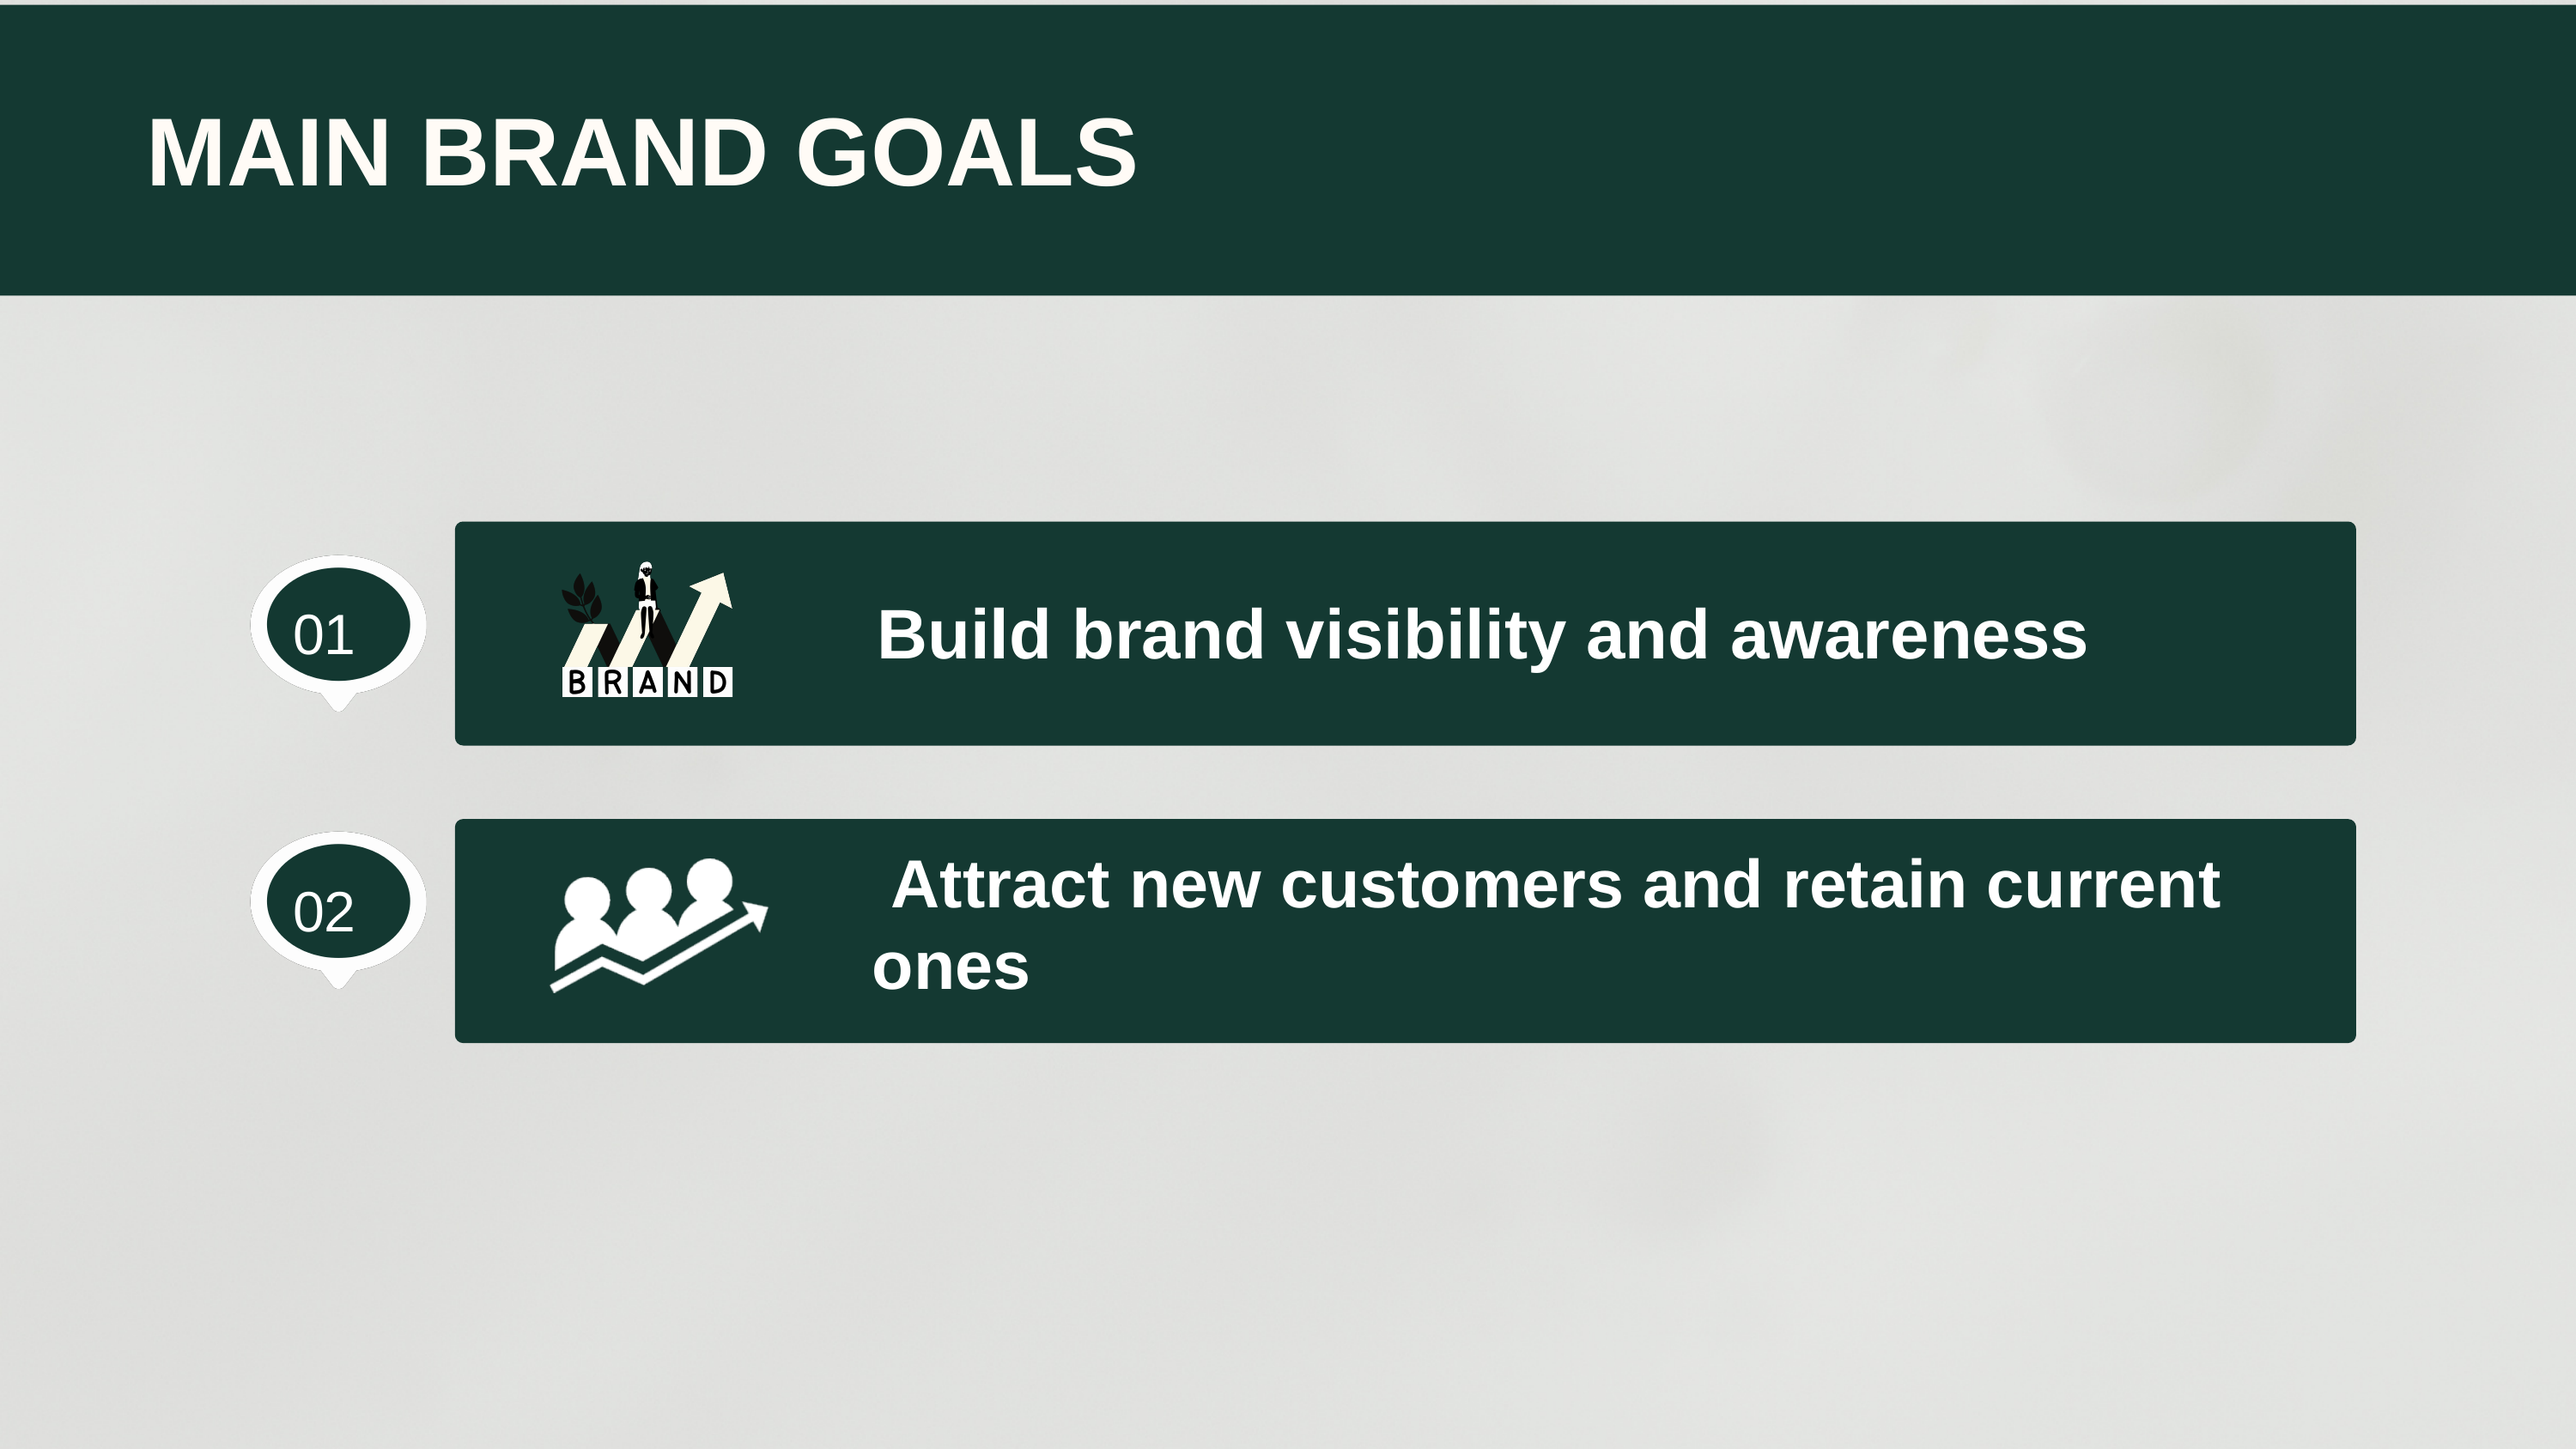

MAIN BRAND GOALS

Build brand visibility and awareness
01

 Attract new customers and retain current ones

02